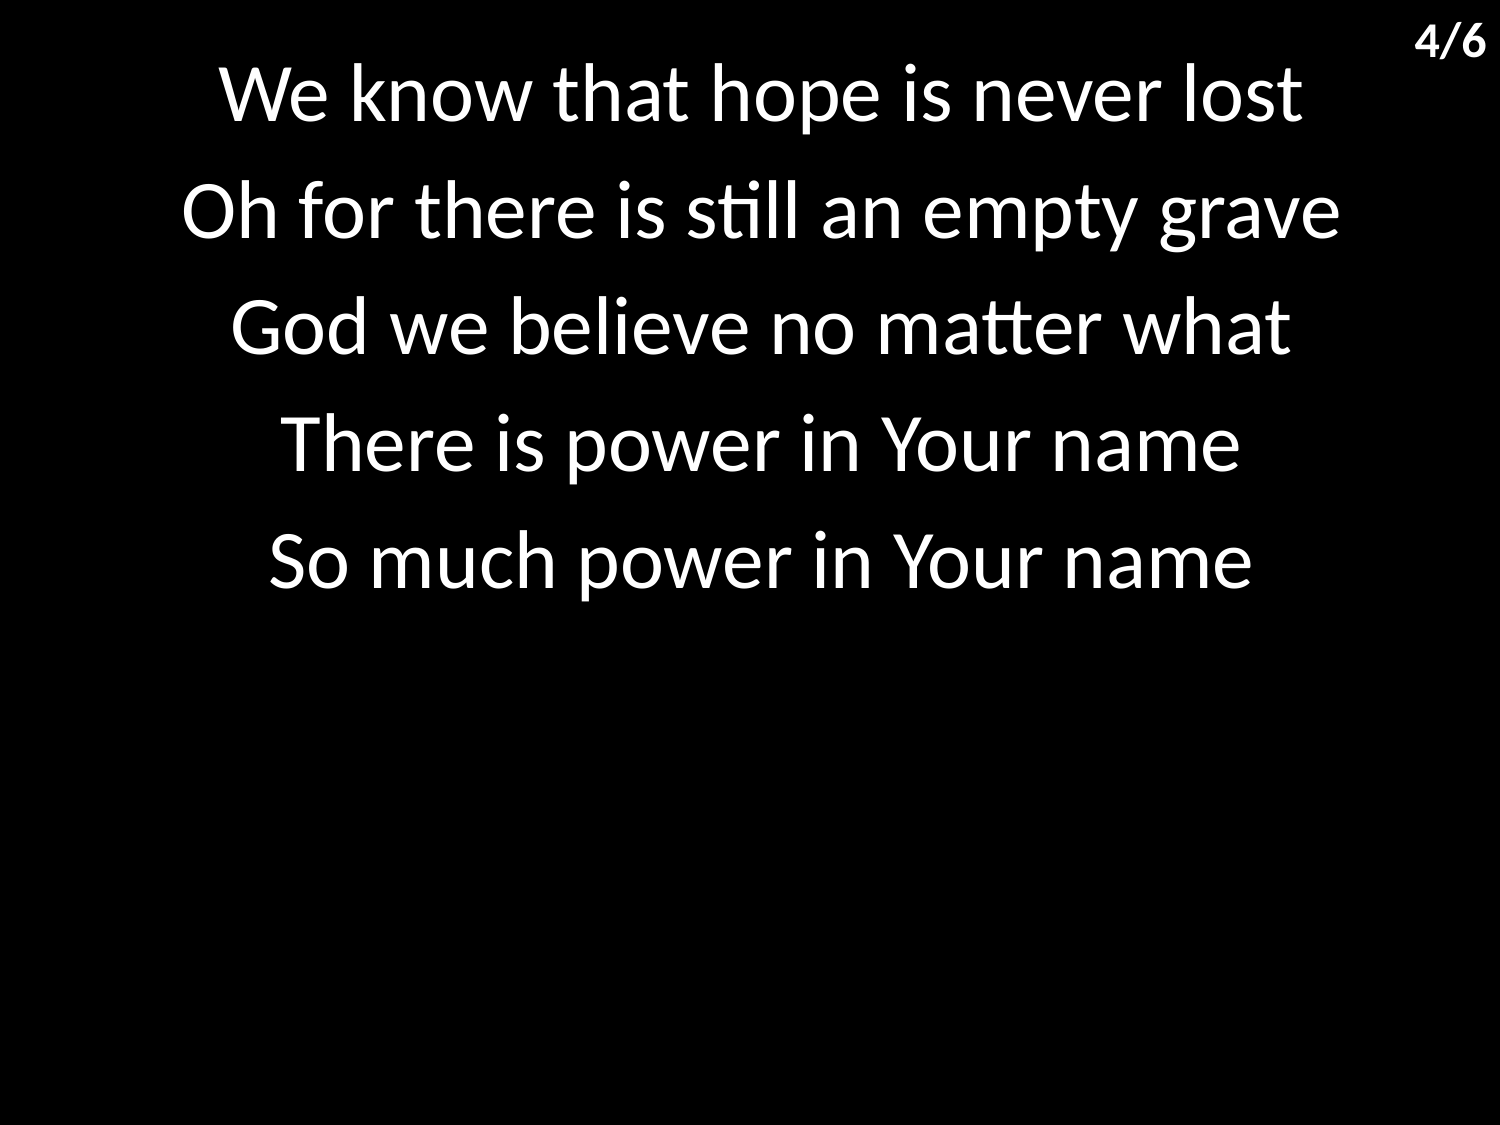

4/6
We know that hope is never lost
Oh for there is still an empty grave
God we believe no matter what
There is power in Your name
So much power in Your name